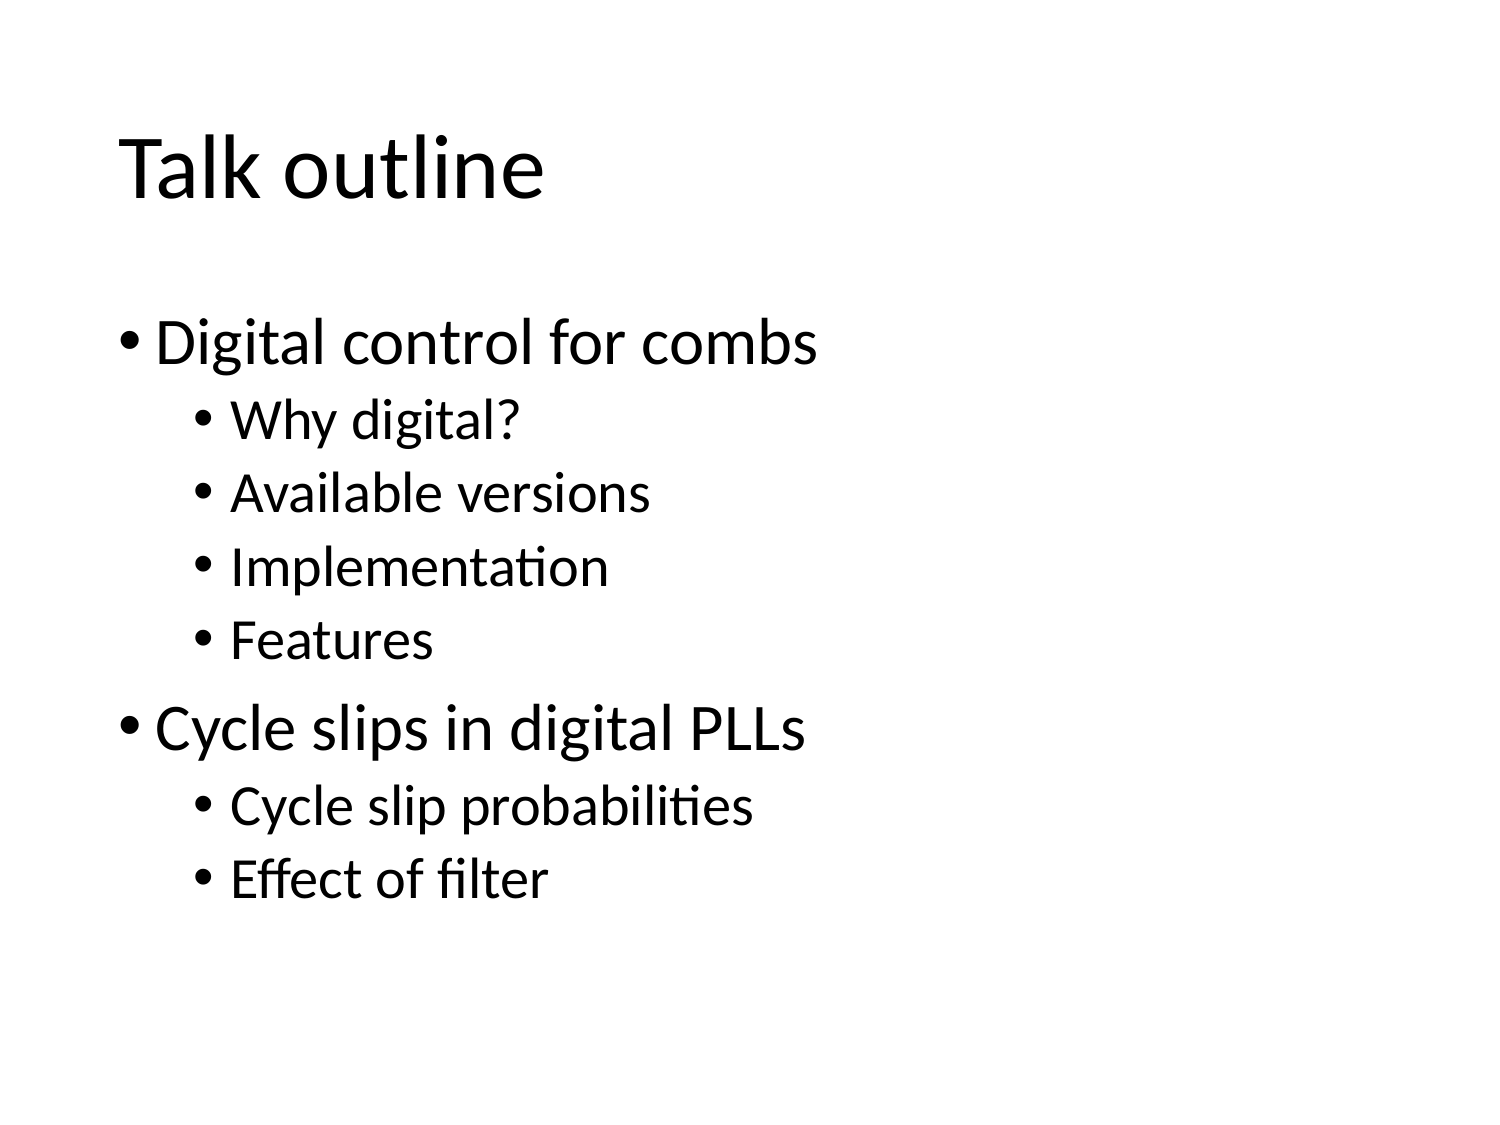

# Talk outline
Digital control for combs
Why digital?
Available versions
Implementation
Features
Cycle slips in digital PLLs
Cycle slip probabilities
Effect of filter